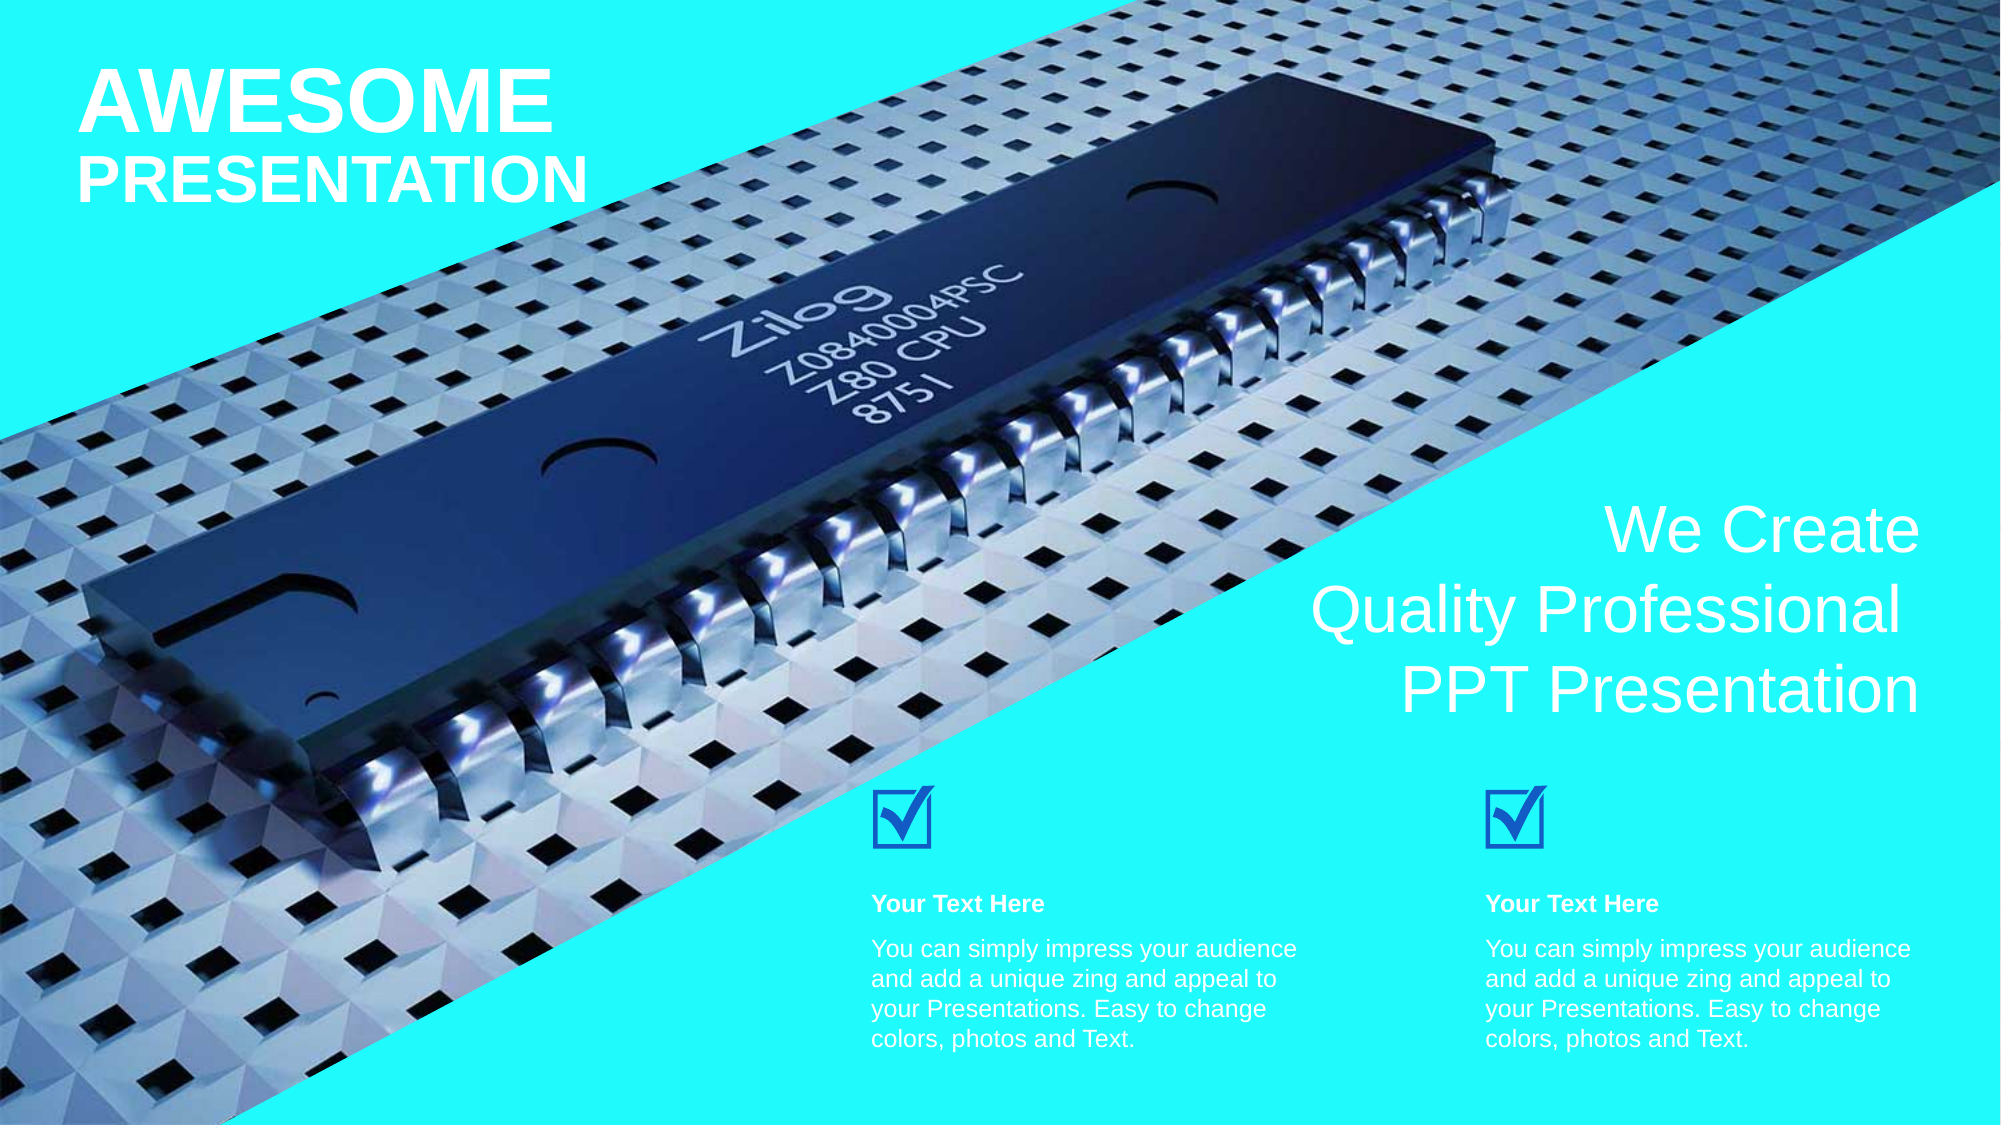

AWESOME
PRESENTATION
We Create
Quality Professional
PPT Presentation

Your Text Here
You can simply impress your audience and add a unique zing and appeal to your Presentations. Easy to change colors, photos and Text.
Your Text Here
You can simply impress your audience and add a unique zing and appeal to your Presentations. Easy to change colors, photos and Text.